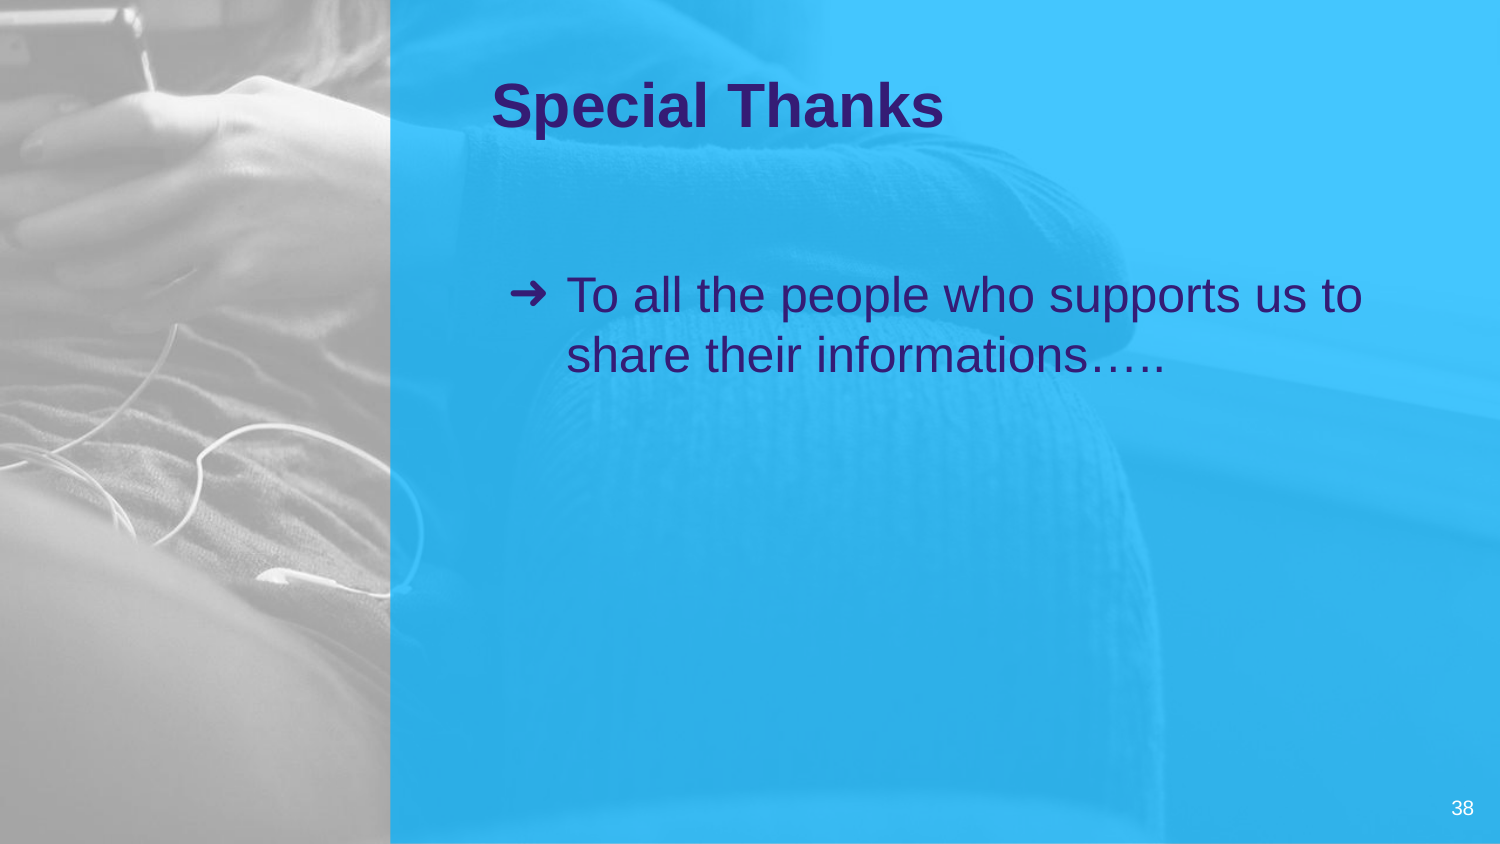

# Special Thanks
To all the people who supports us to share their informations…..

38